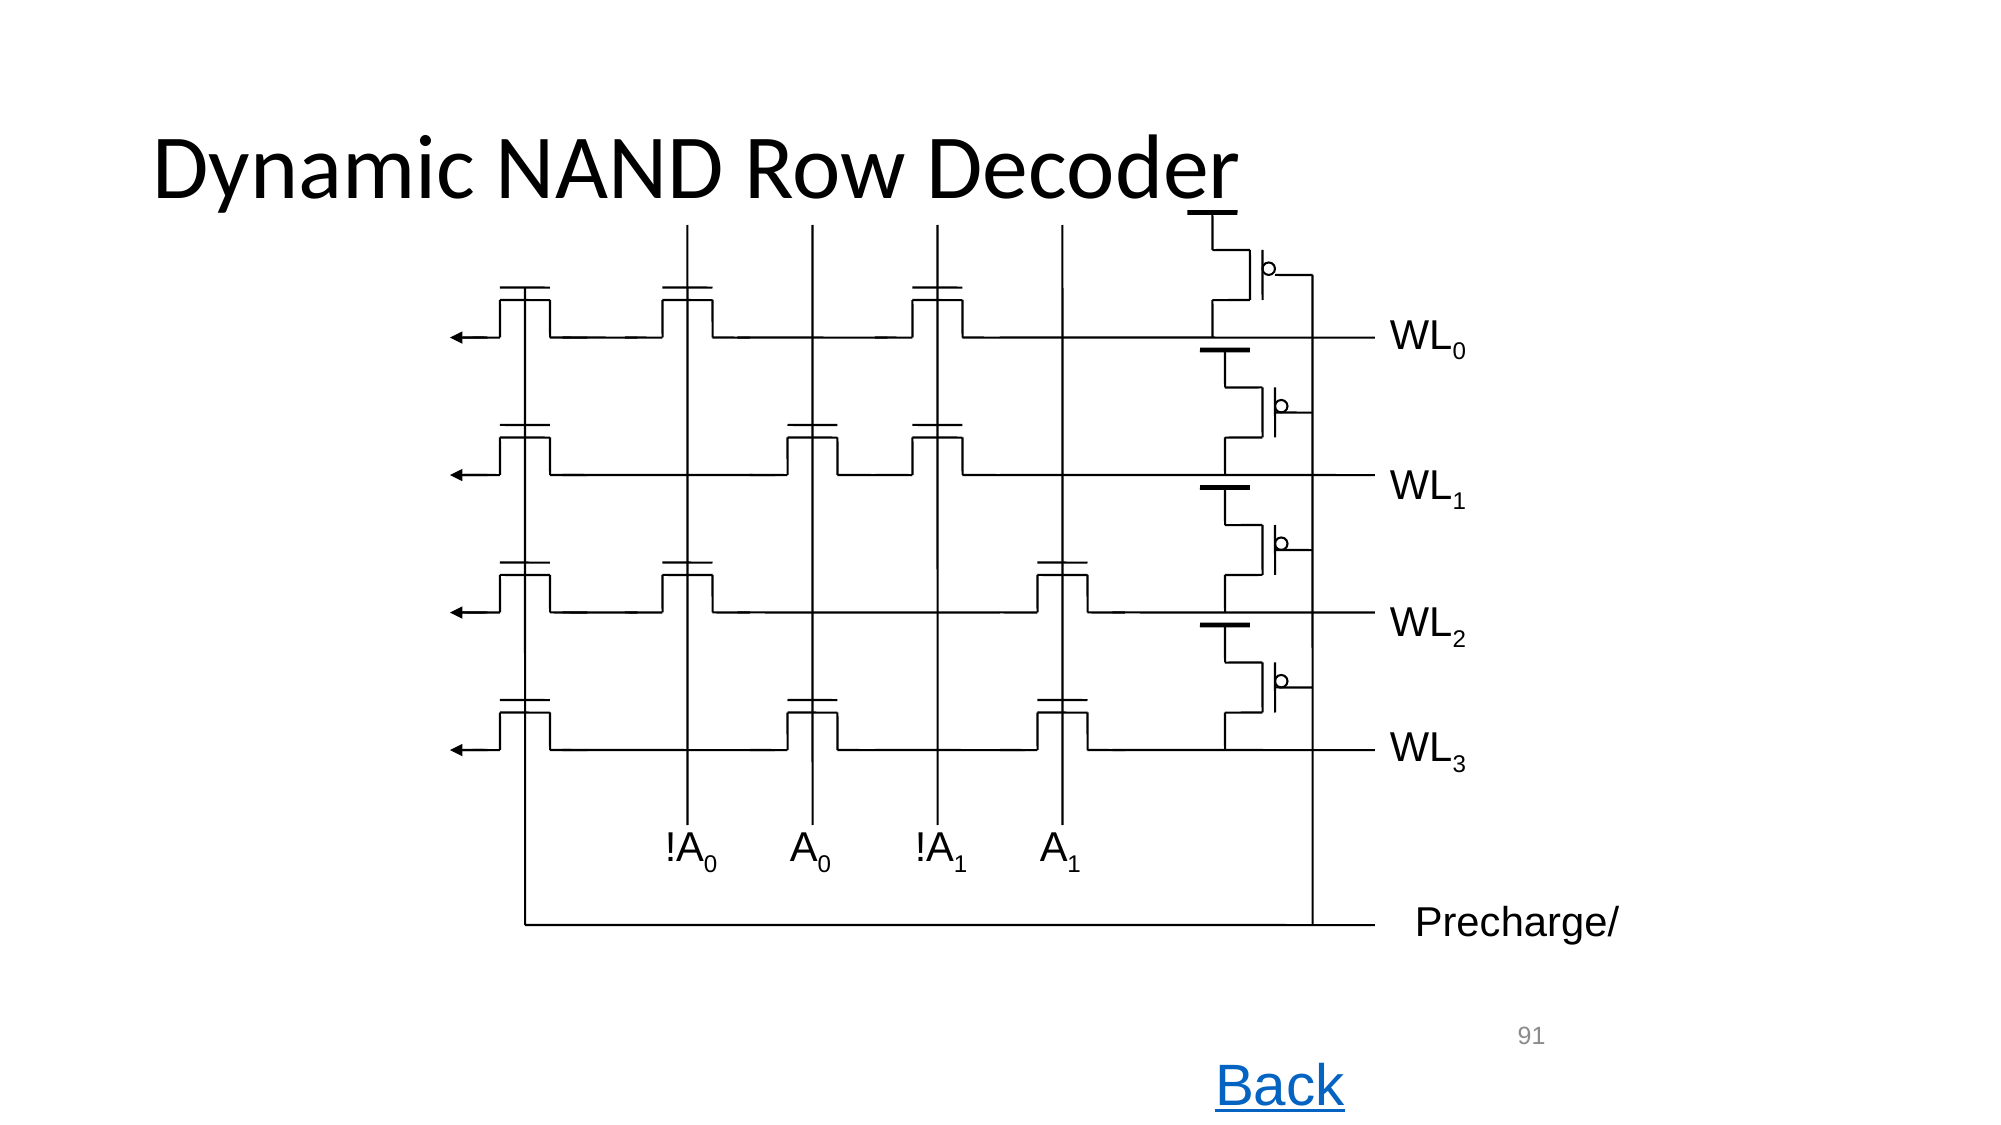

# Dynamic NAND Row Decoder

WL0

WL1

WL2

WL3

!A0
A0
!A1
A1
Precharge/

91
Back